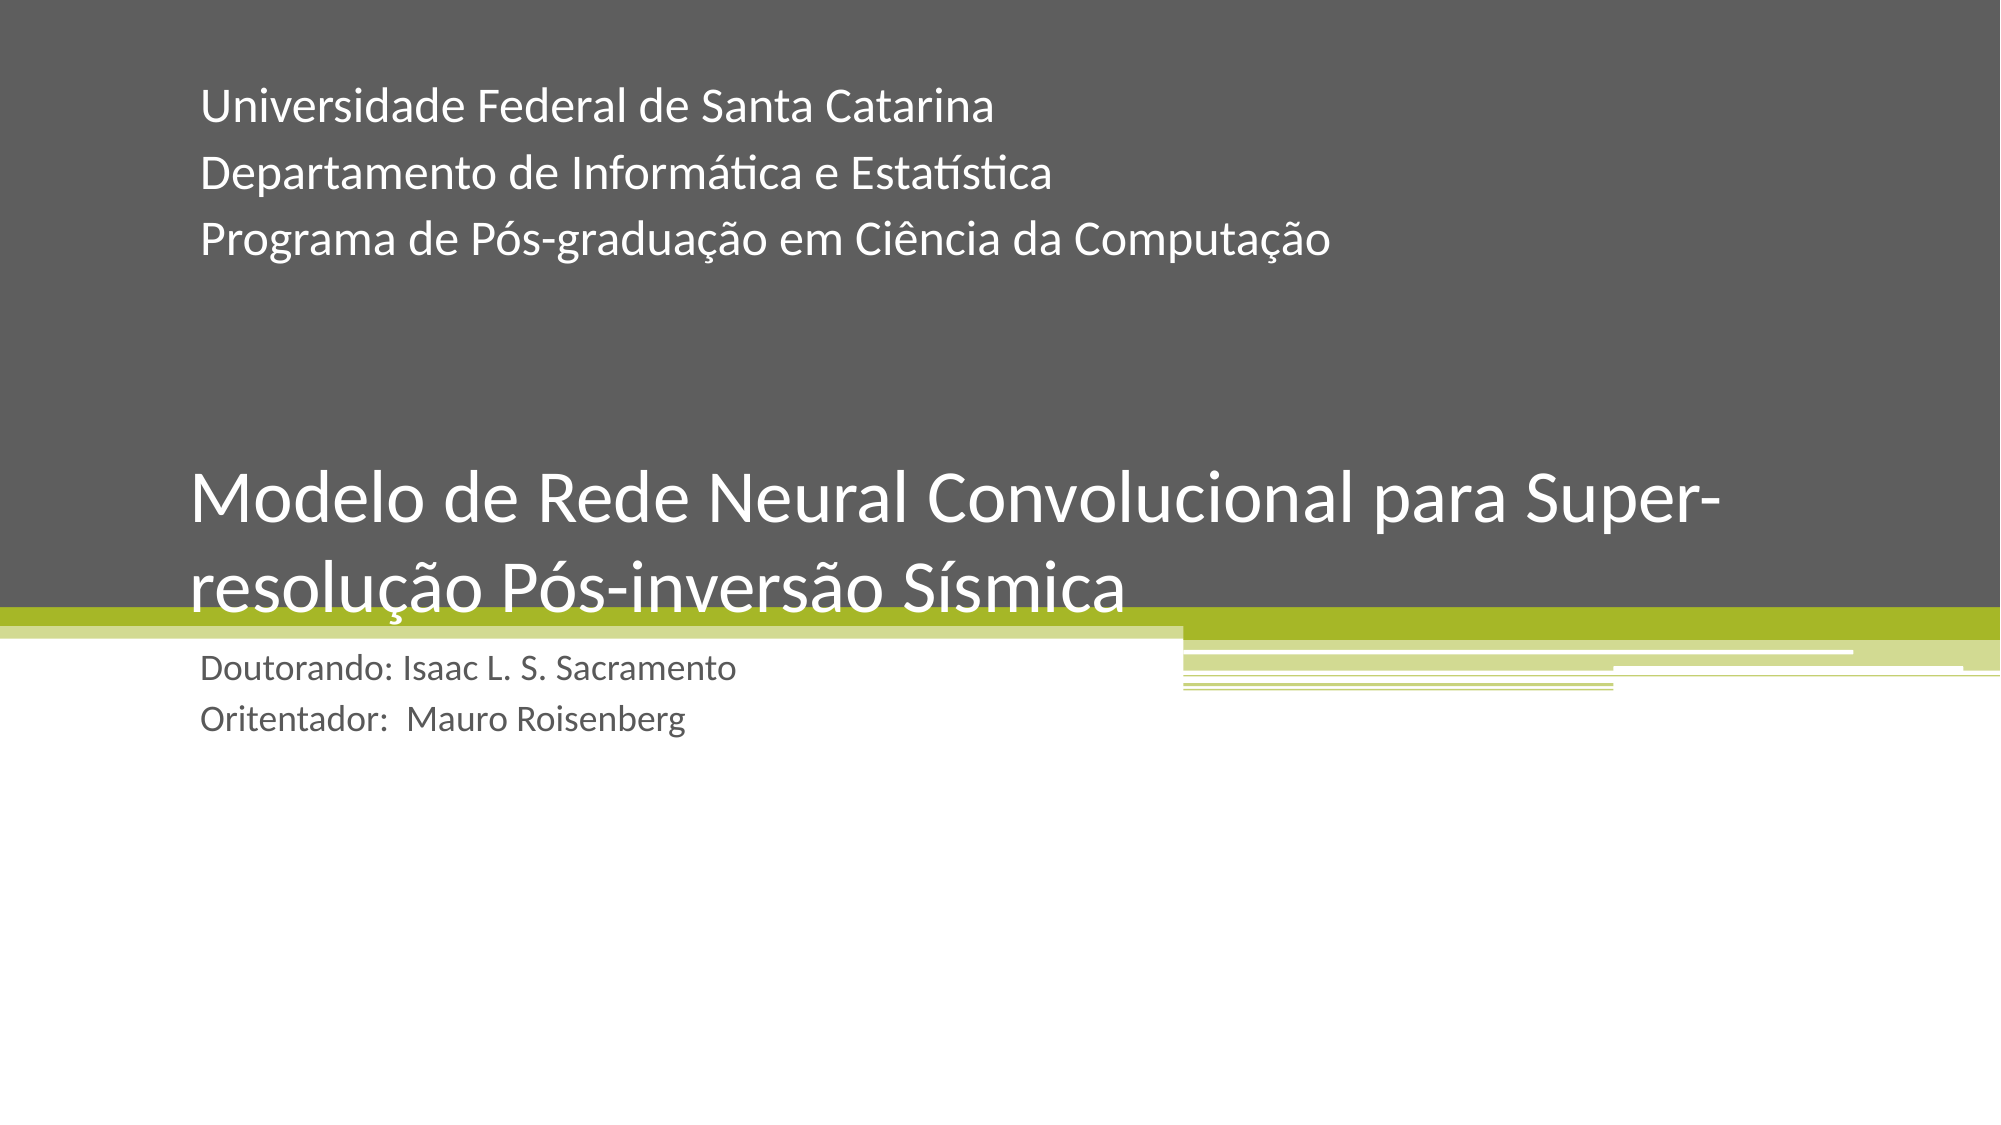

Universidade Federal de Santa Catarina
Departamento de Informática e Estatística
Programa de Pós-graduação em Ciência da Computação
# Modelo de Rede Neural Convolucional para Super-resolução Pós-inversão Sísmica
Doutorando: Isaac L. S. Sacramento
Oritentador:  Mauro Roisenberg